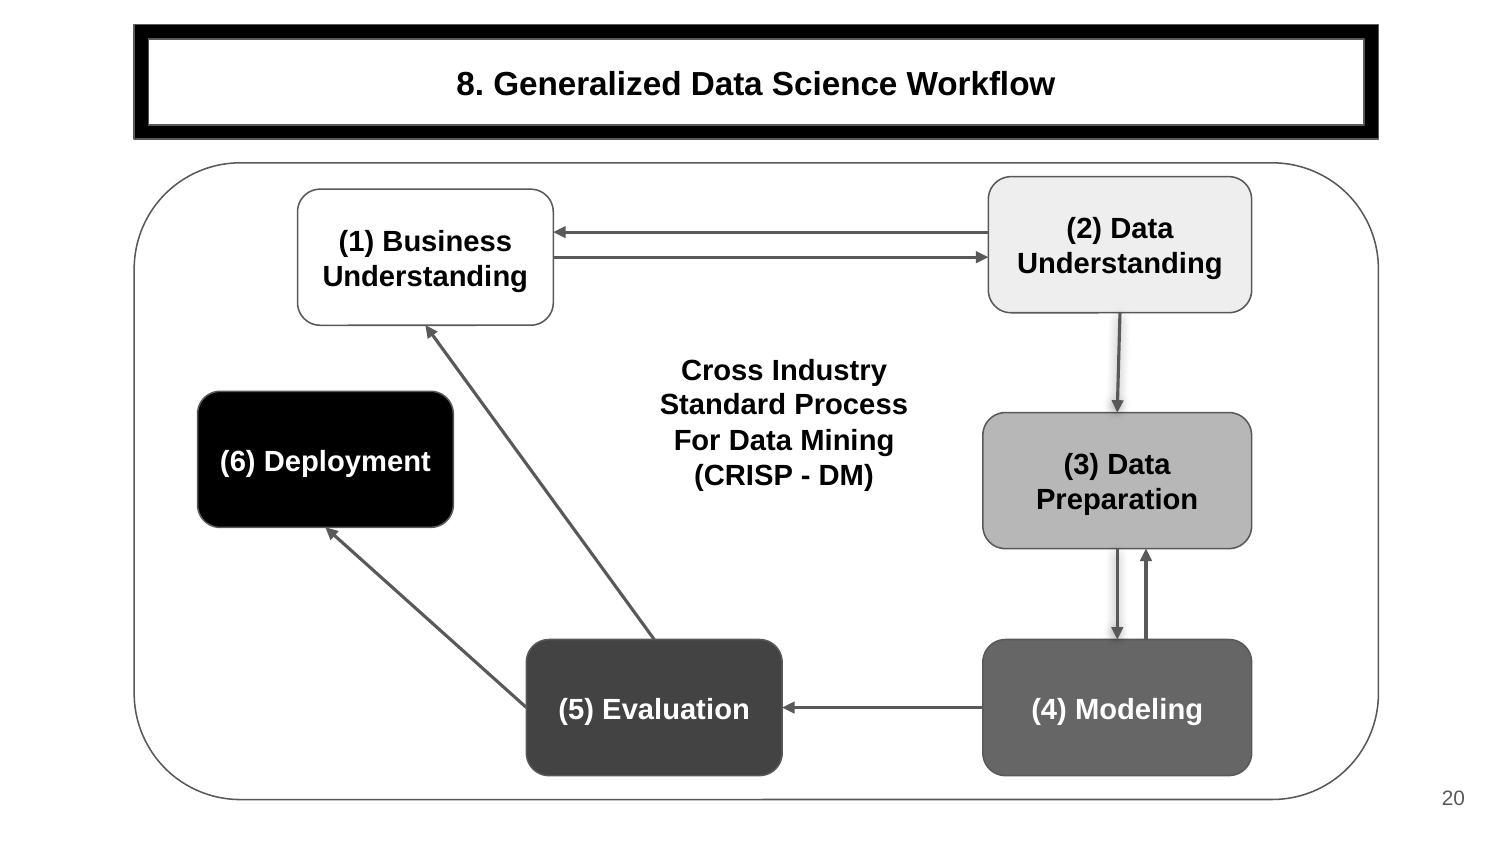

8. Generalized Data Science Workflow

(2) Data Understanding
(1) Business Understanding
Cross Industry
Standard Process
For Data Mining
(CRISP - DM)
(6) Deployment
(3) Data Preparation
(5) Evaluation
(4) Modeling
20